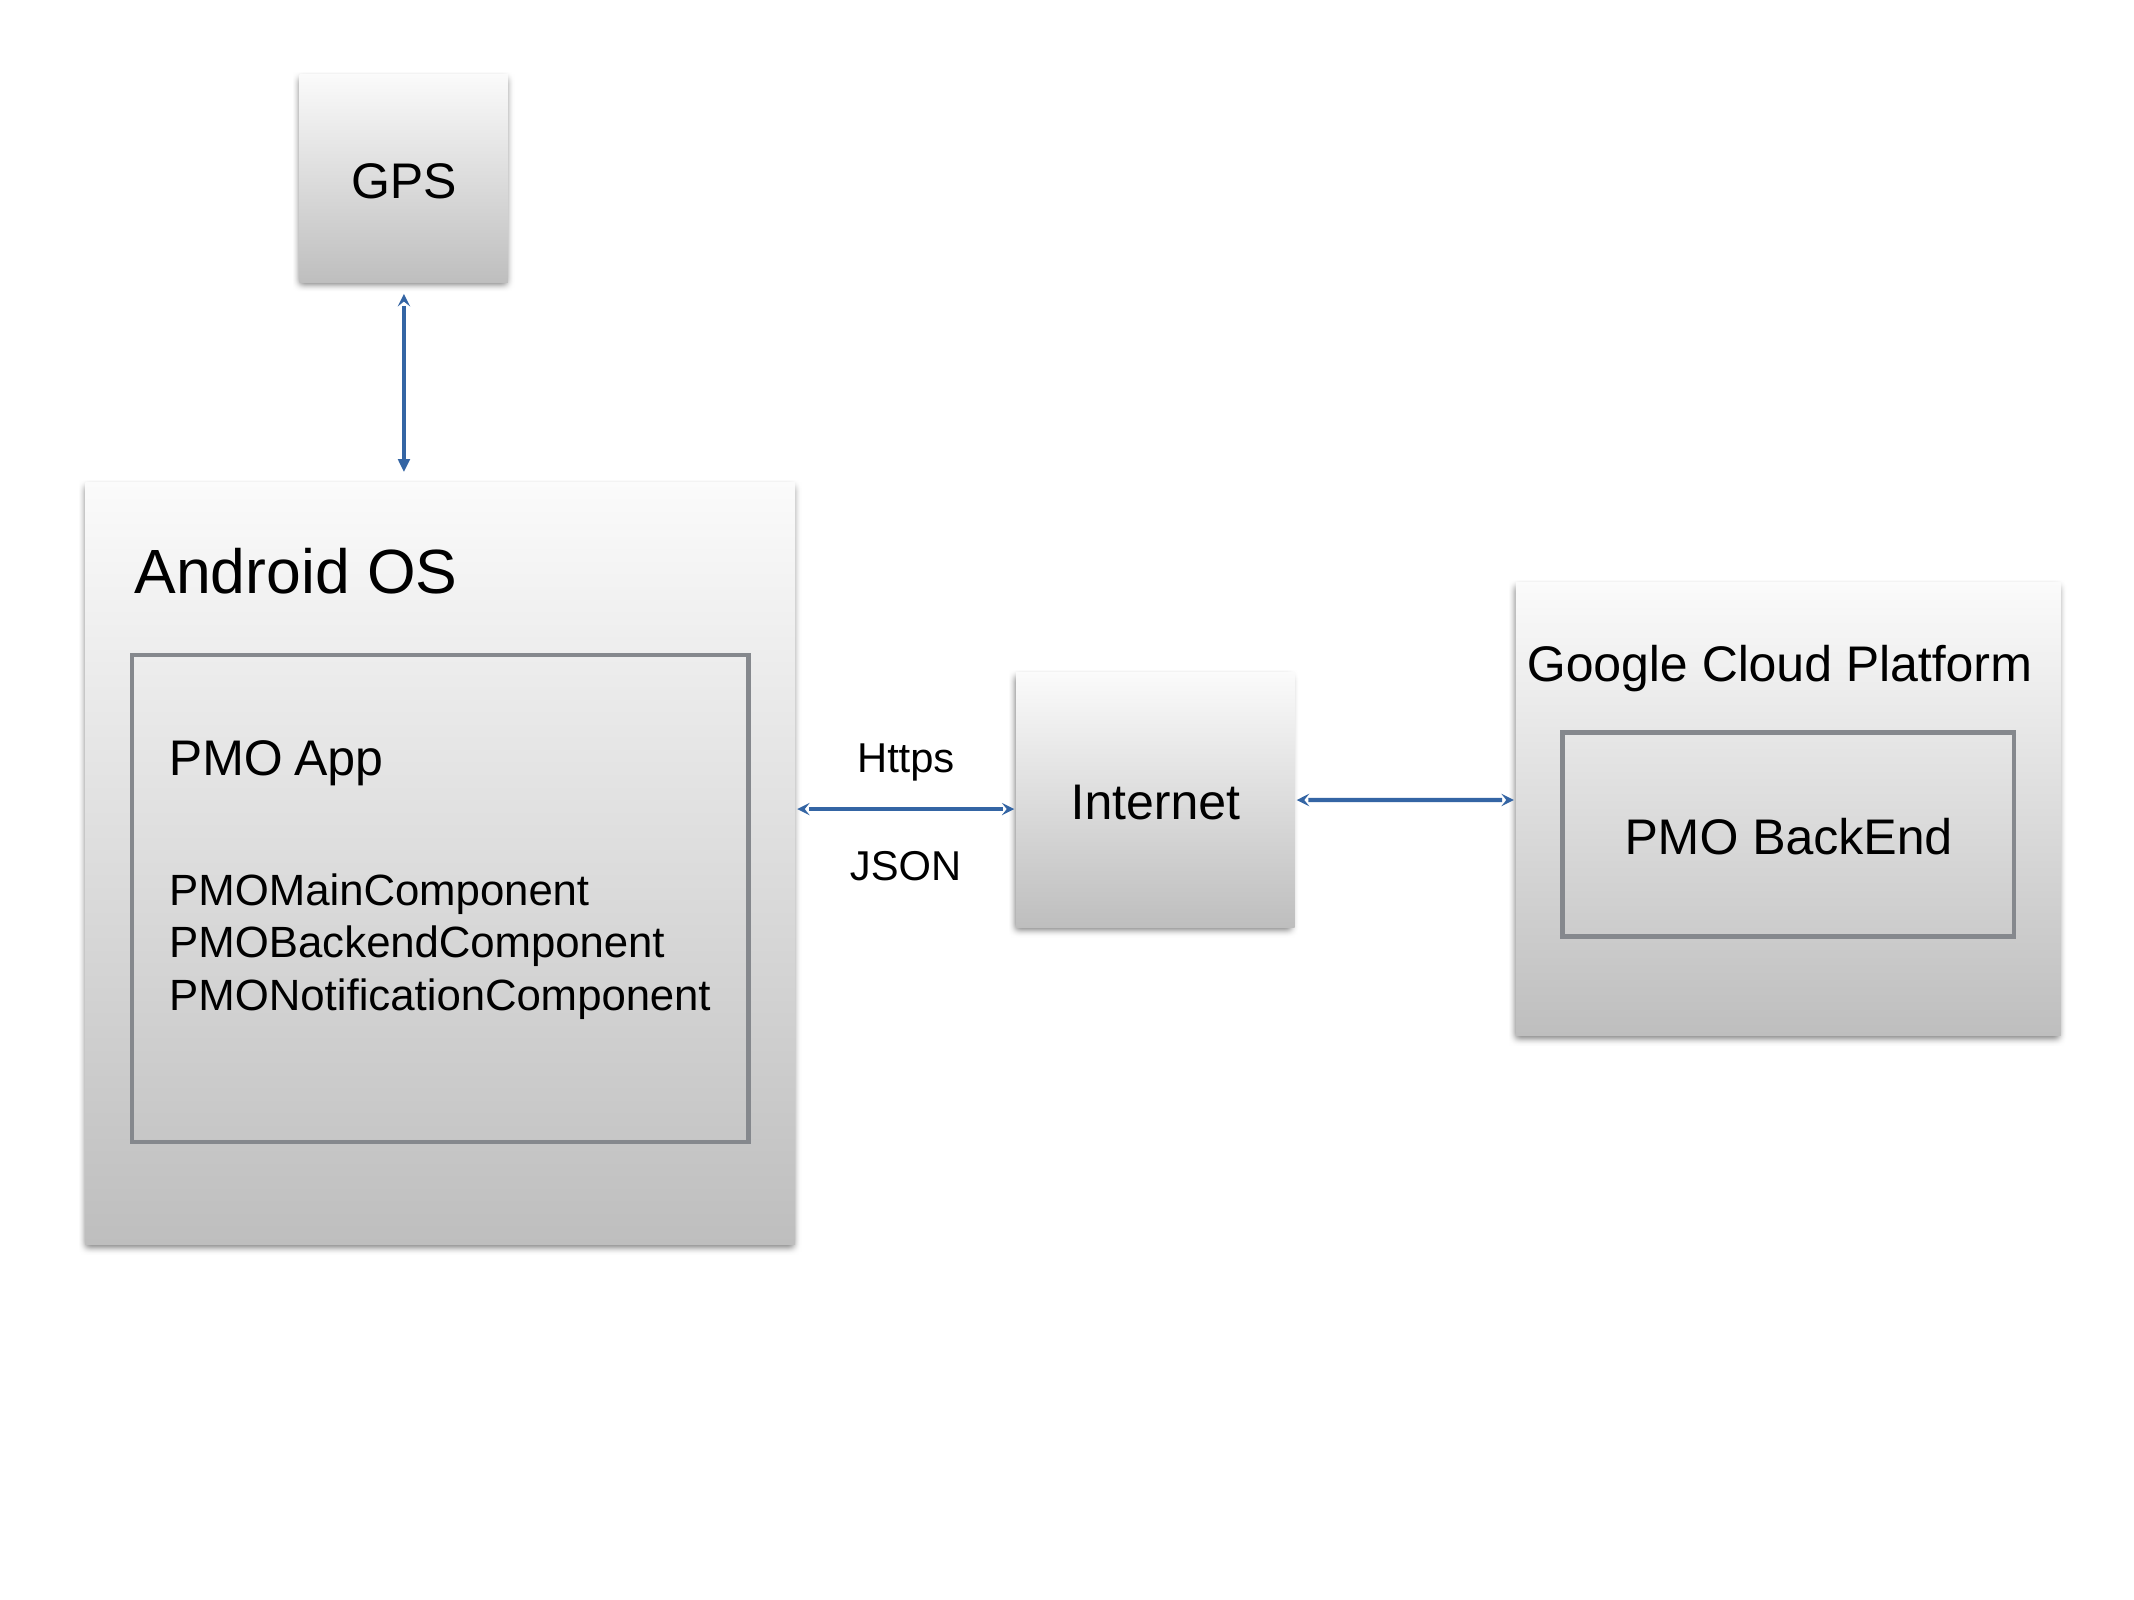

GPS

Android OS

Google Cloud Platform

Internet
PMO App
Https

PMO BackEnd

JSON
PMOMainComponent
PMOBackendComponent
PMONotificationComponent